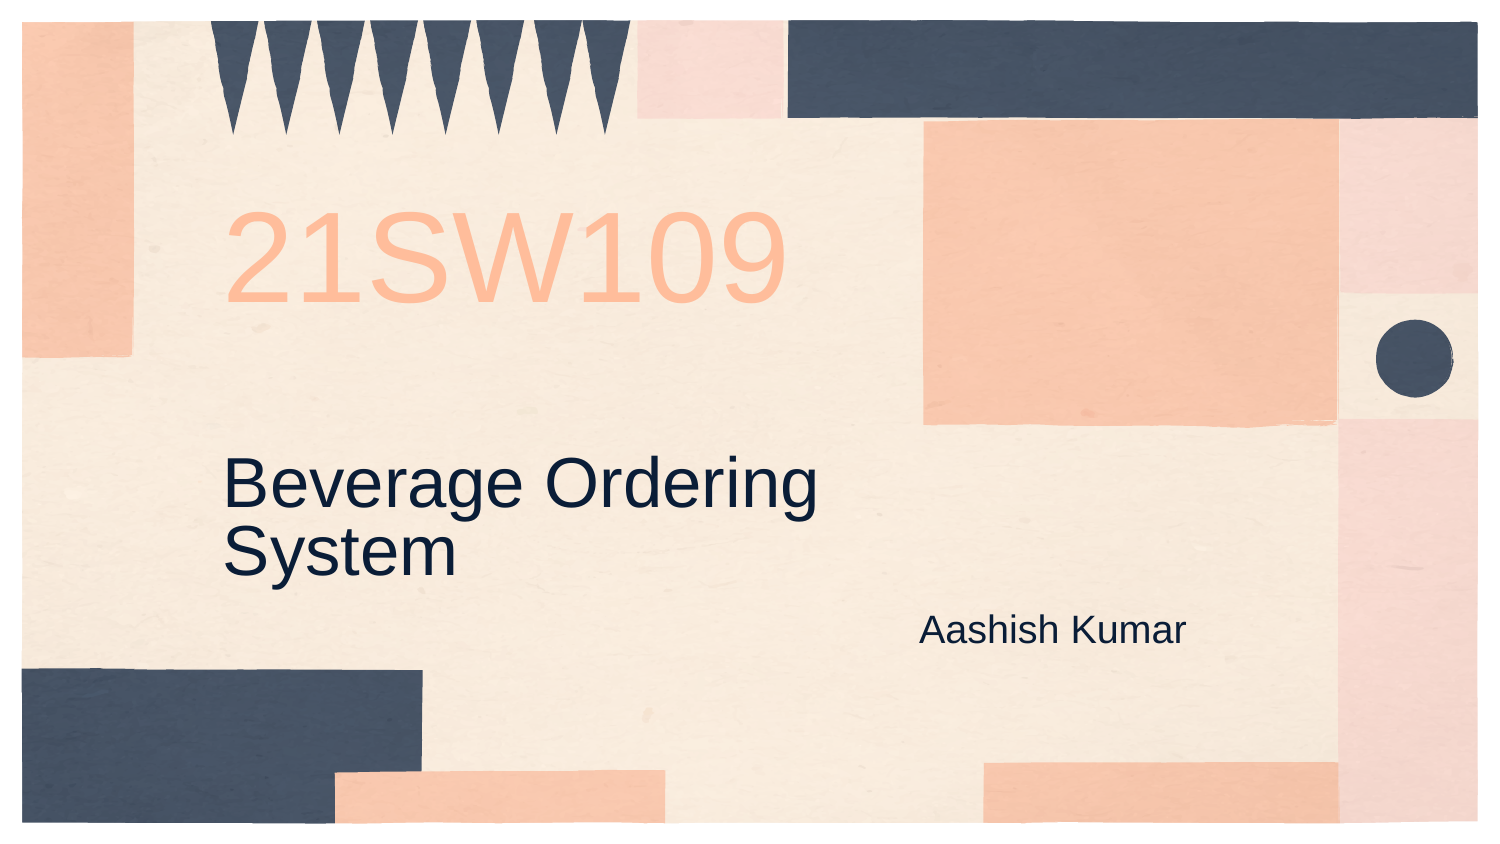

# 21SW109
Beverage Ordering System

Aashish Kumar